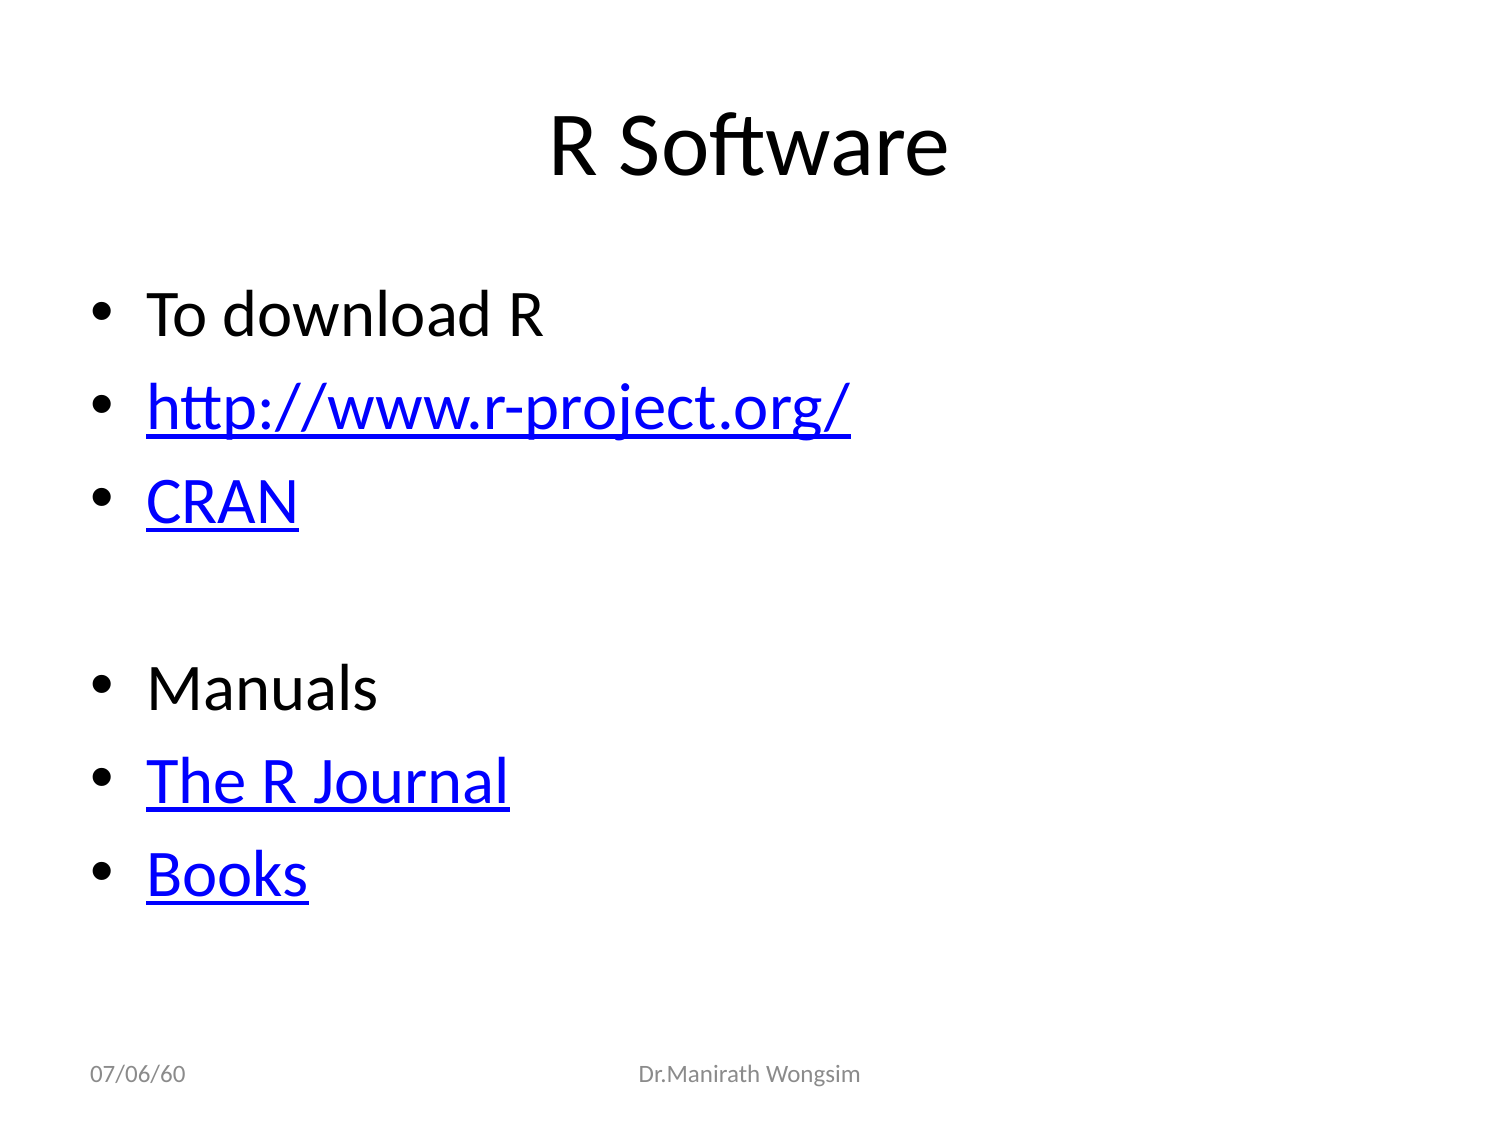

# R Software
To download R
http://www.r-project.org/
CRAN

Manuals
The R Journal
Books

07/06/60
Dr.Manirath Wongsim